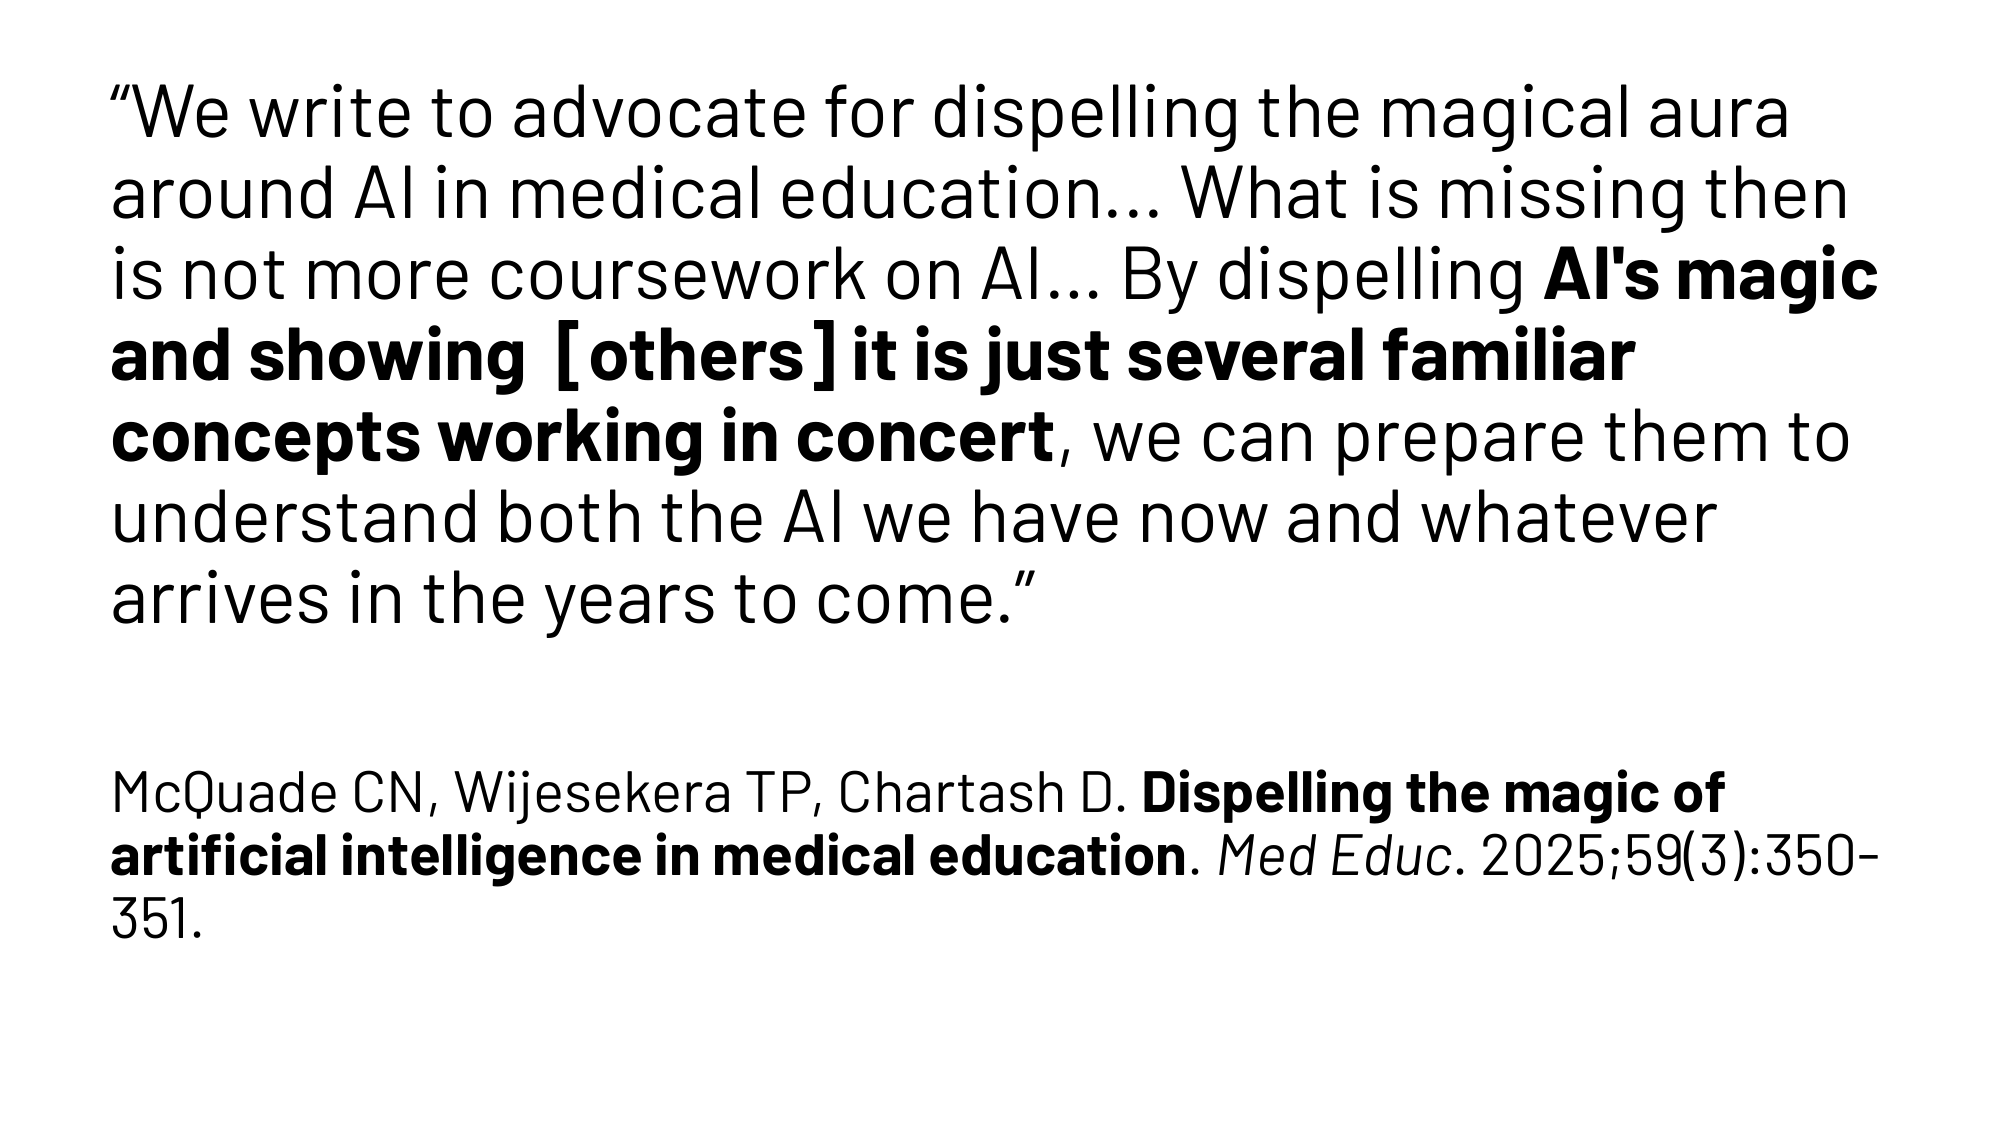

“We write to advocate for dispelling the magical aura around AI in medical education... What is missing then is not more coursework on AI… By dispelling AI's magic and showing  [others] it is just several familiar concepts working in concert, we can prepare them to understand both the AI we have now and whatever arrives in the years to come.”

McQuade CN, Wijesekera TP, Chartash D. Dispelling the magic of artificial intelligence in medical education. Med Educ. 2025;59(3):350-351.